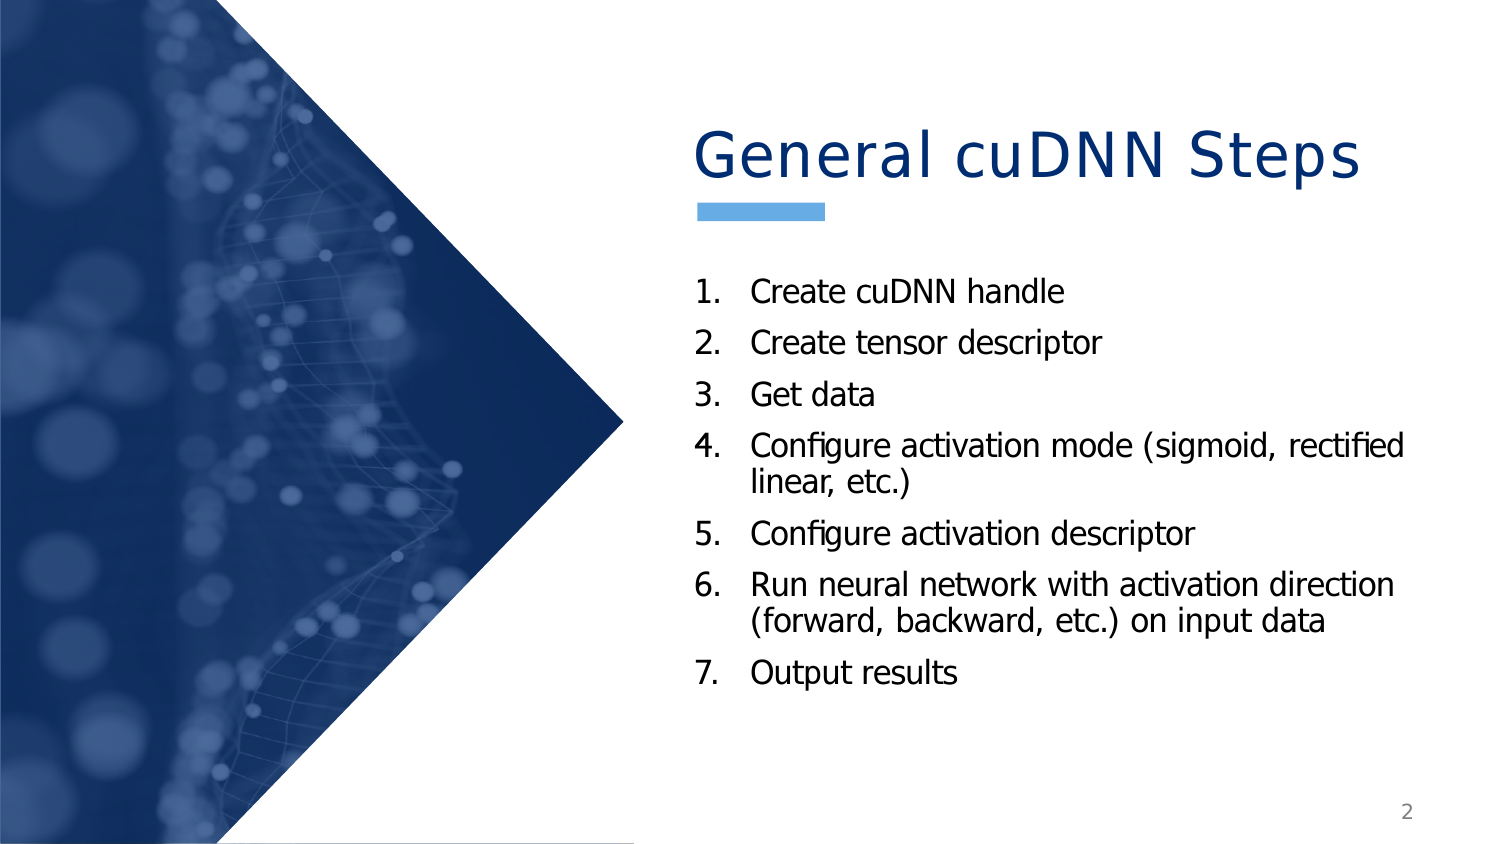

General cuDNN Steps
Create cuDNN handle
Create tensor descriptor
Get data
Configure activation mode (sigmoid, rectified linear, etc.)
Configure activation descriptor
Run neural network with activation direction (forward, backward, etc.) on input data
Output results